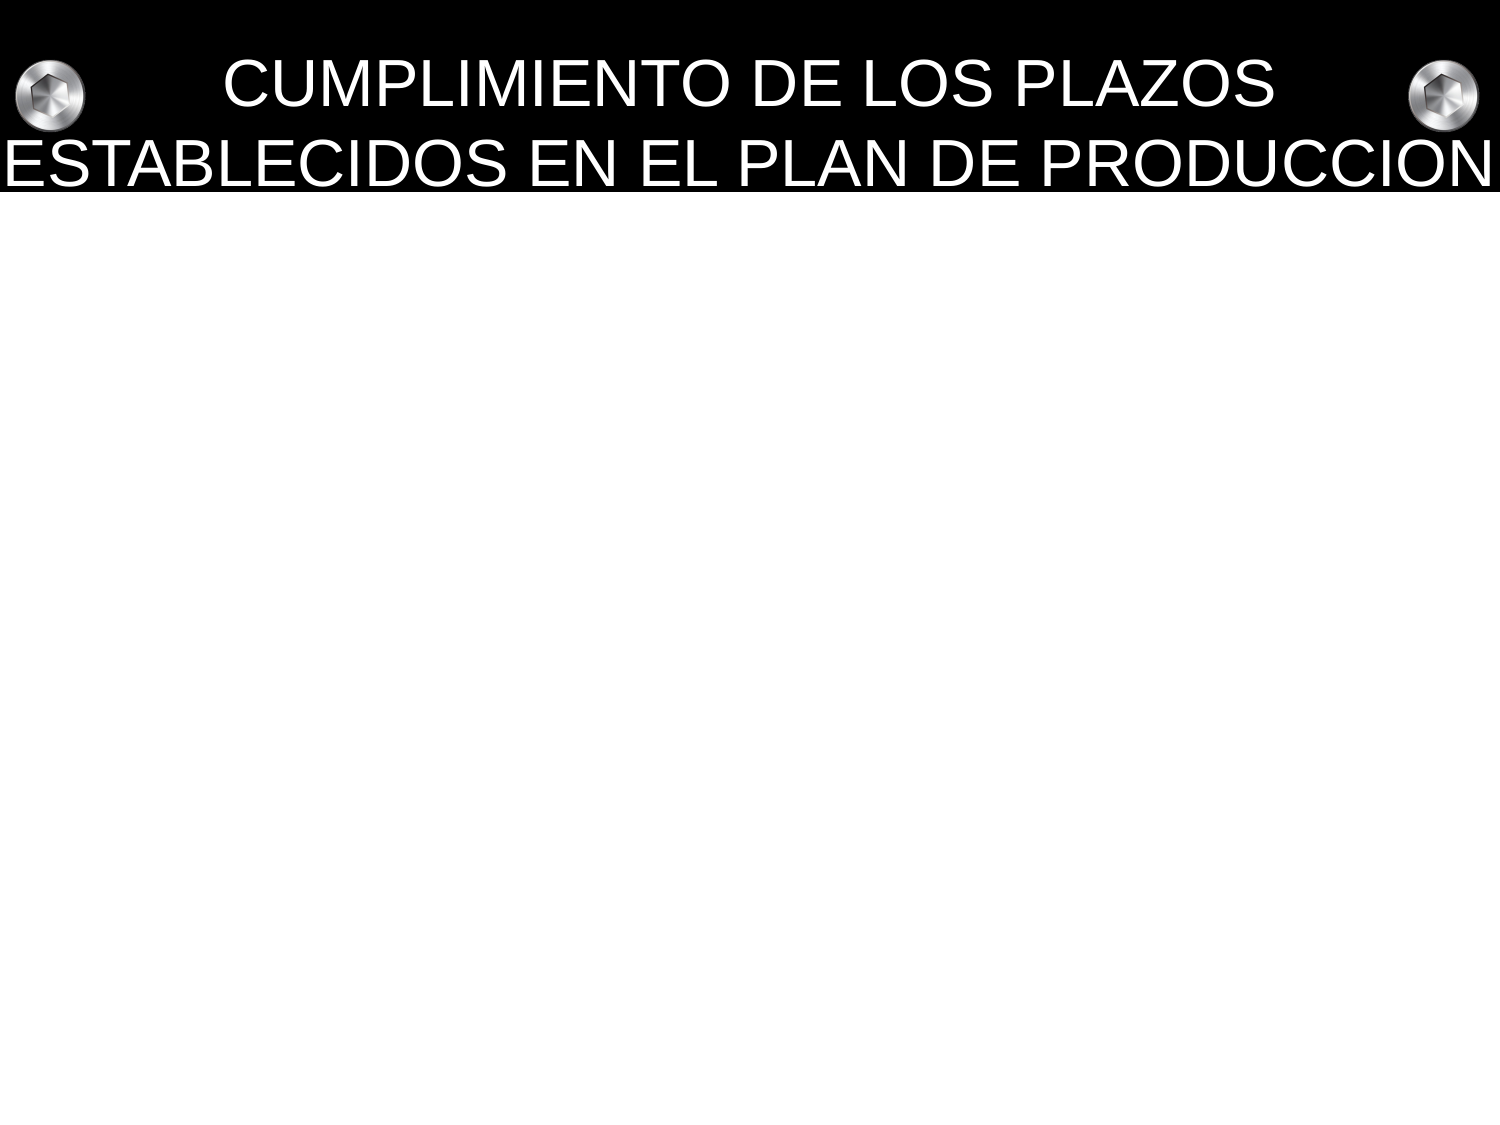

CUMPLIMIENTO DE LOS PLAZOS ESTABLECIDOS EN EL PLAN DE PRODUCCION